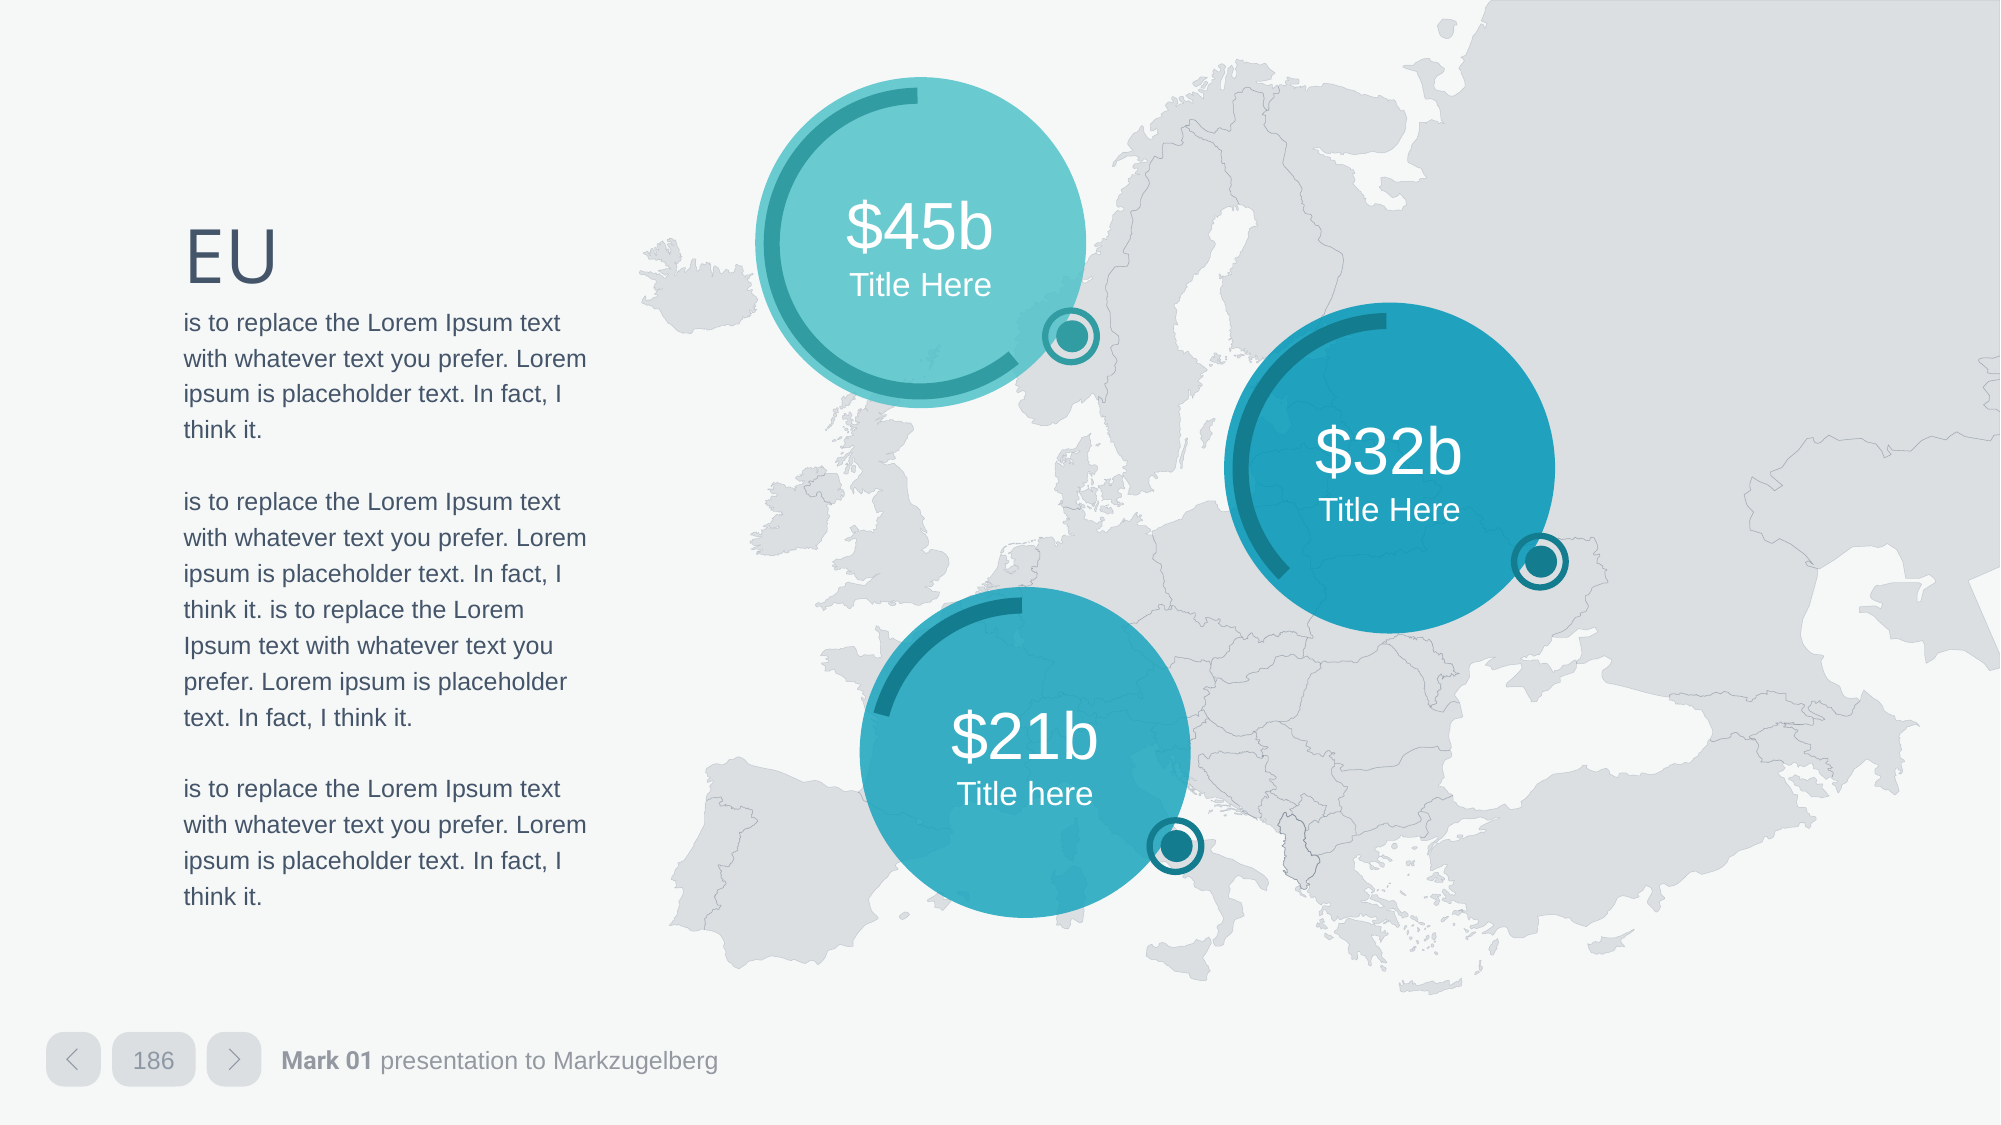

$45b
Title Here

EU
is to replace the Lorem Ipsum text with whatever text you prefer. Lorem ipsum is placeholder text. In fact, I think it.

is to replace the Lorem Ipsum text with whatever text you prefer. Lorem ipsum is placeholder text. In fact, I think it. is to replace the Lorem Ipsum text with whatever text you prefer. Lorem ipsum is placeholder text. In fact, I think it.

is to replace the Lorem Ipsum text with whatever text you prefer. Lorem ipsum is placeholder text. In fact, I think it.
$32b
Title Here

$21b
Title here